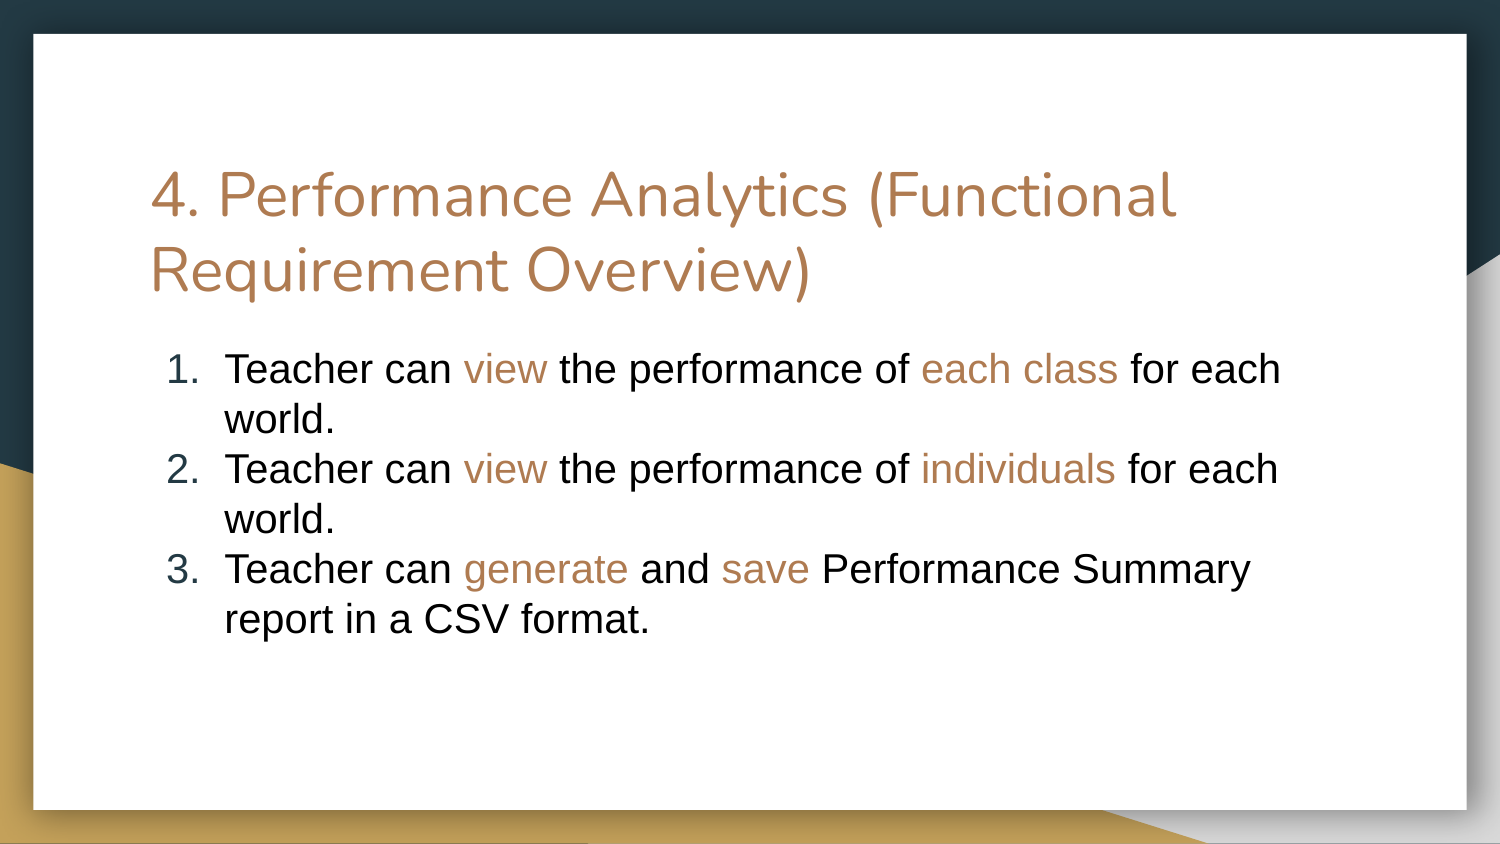

# 4. Performance Analytics (Functional Requirement Overview)
Teacher can view the performance of each class for each world.
Teacher can view the performance of individuals for each world.
Teacher can generate and save Performance Summary report in a CSV format.